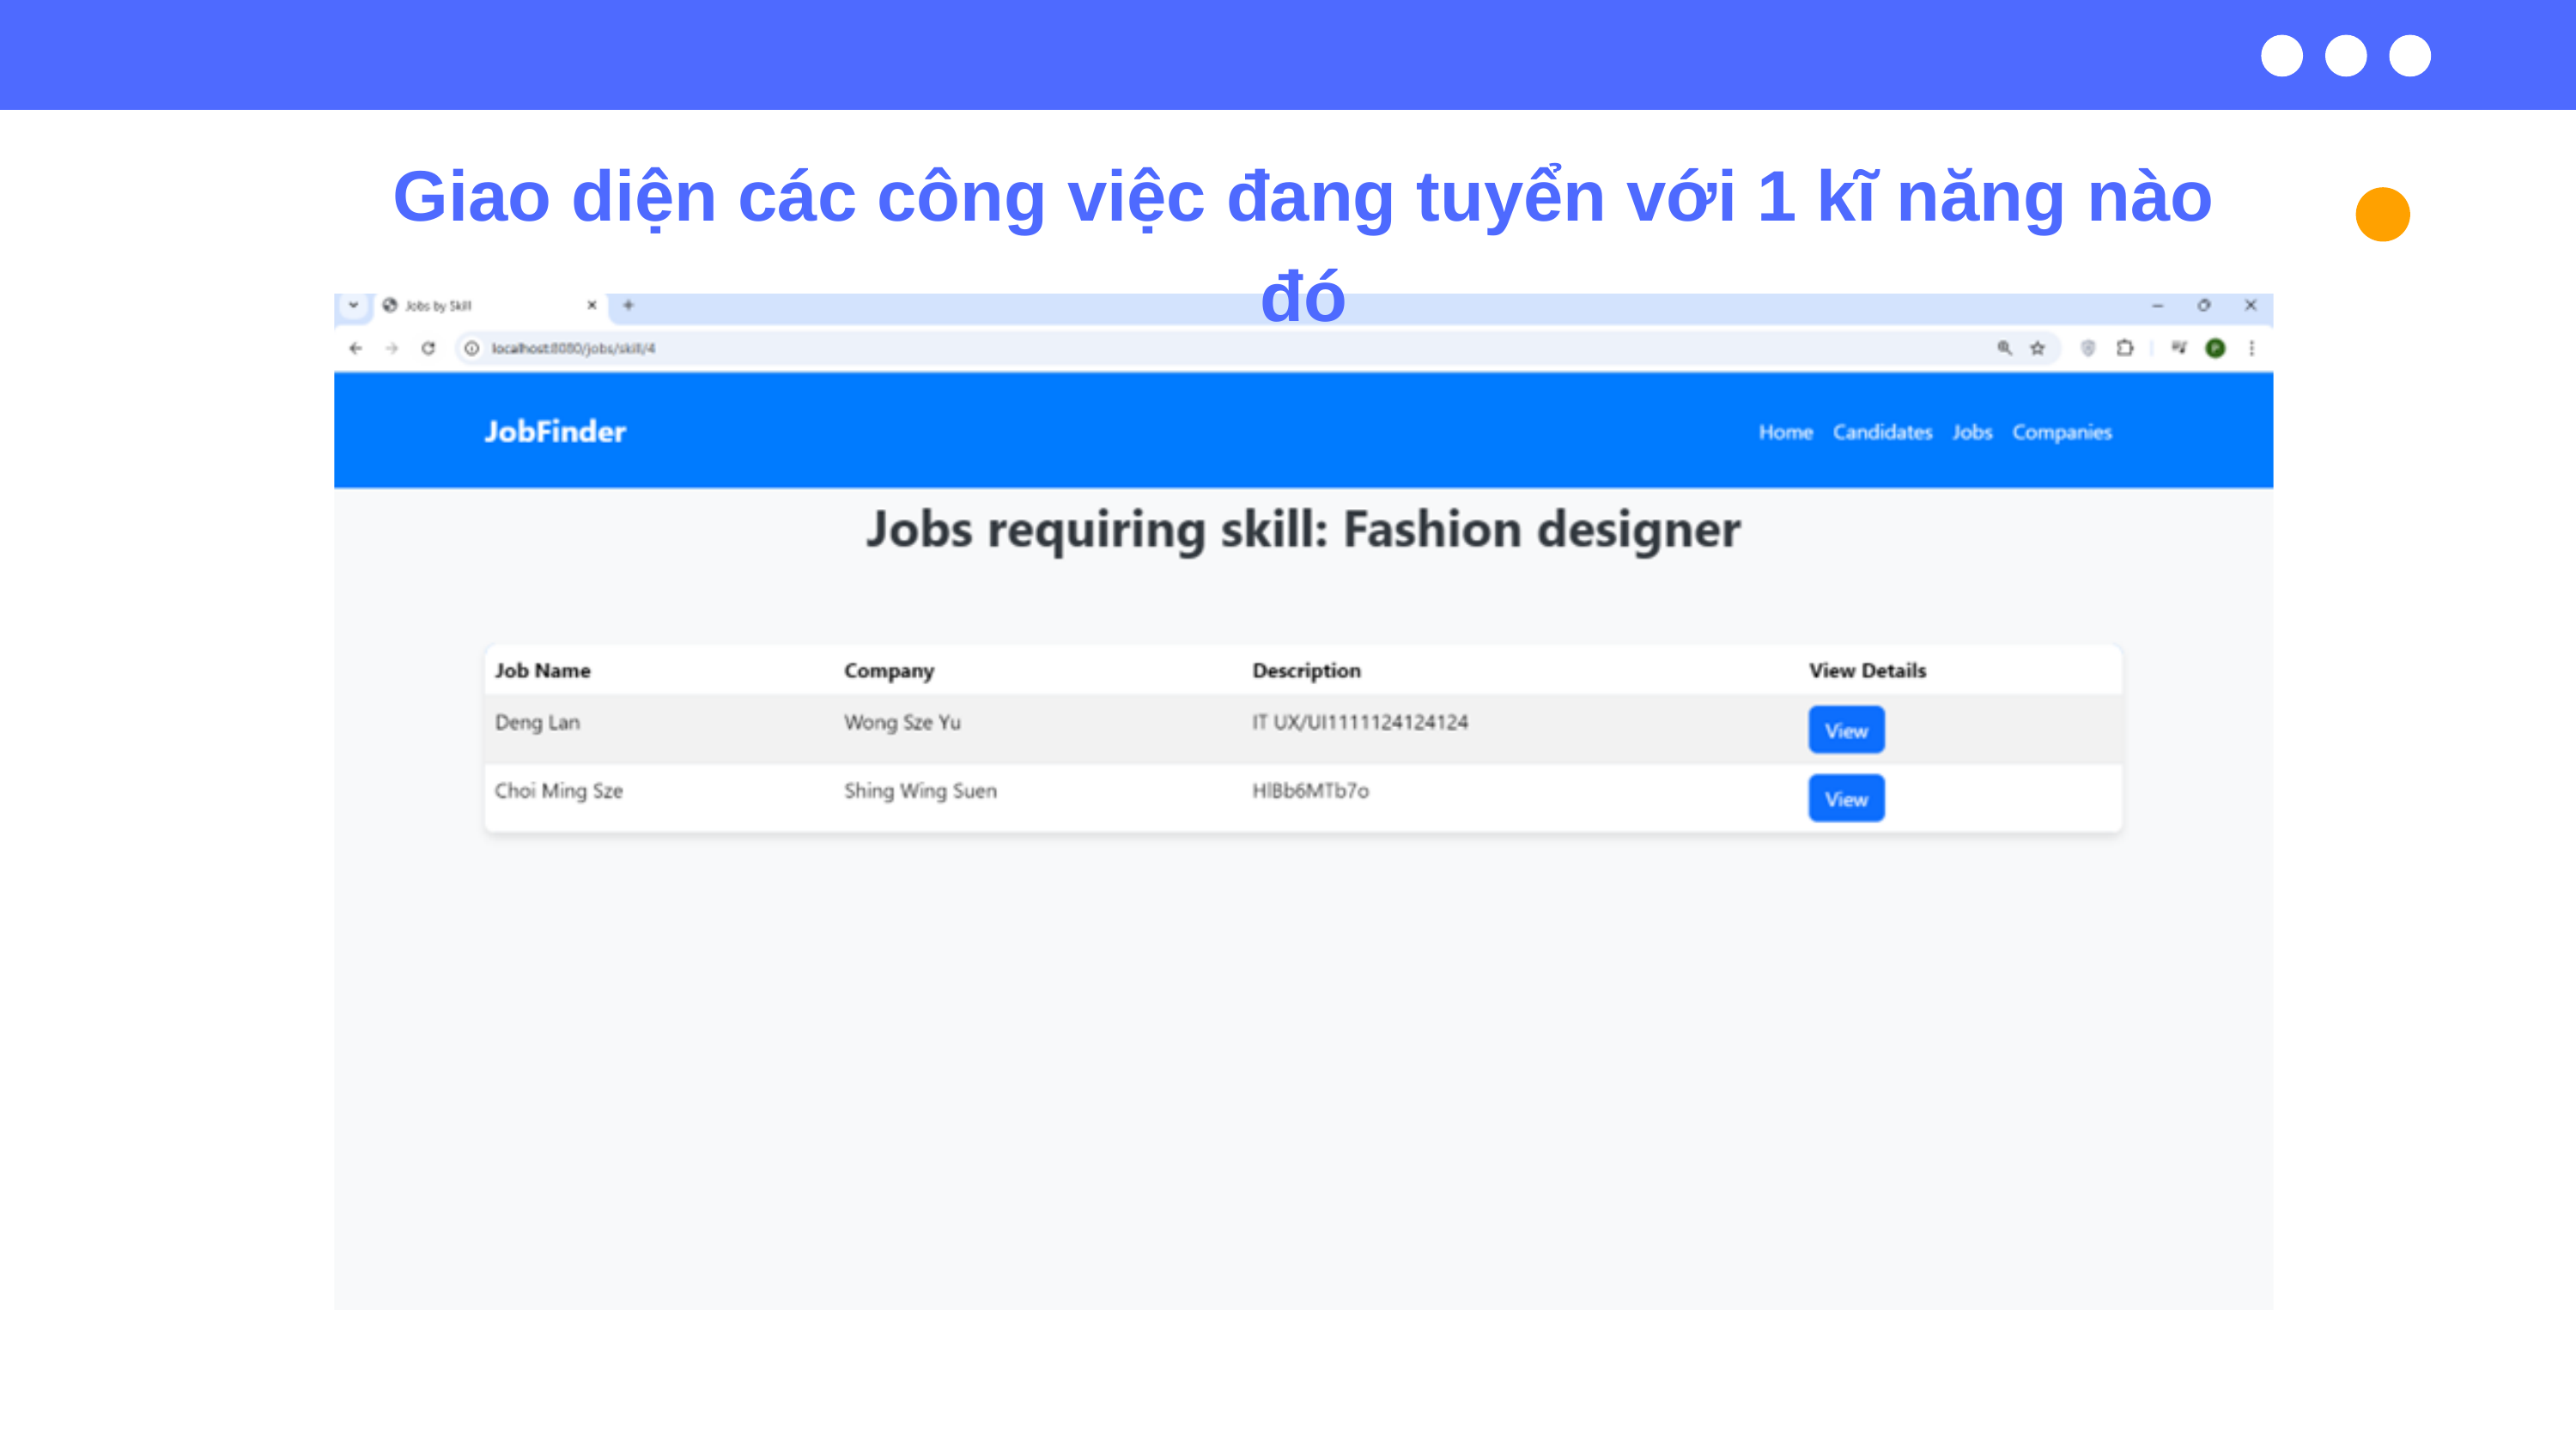

Giao diện các công việc đang tuyển với 1 kĩ năng nào đó